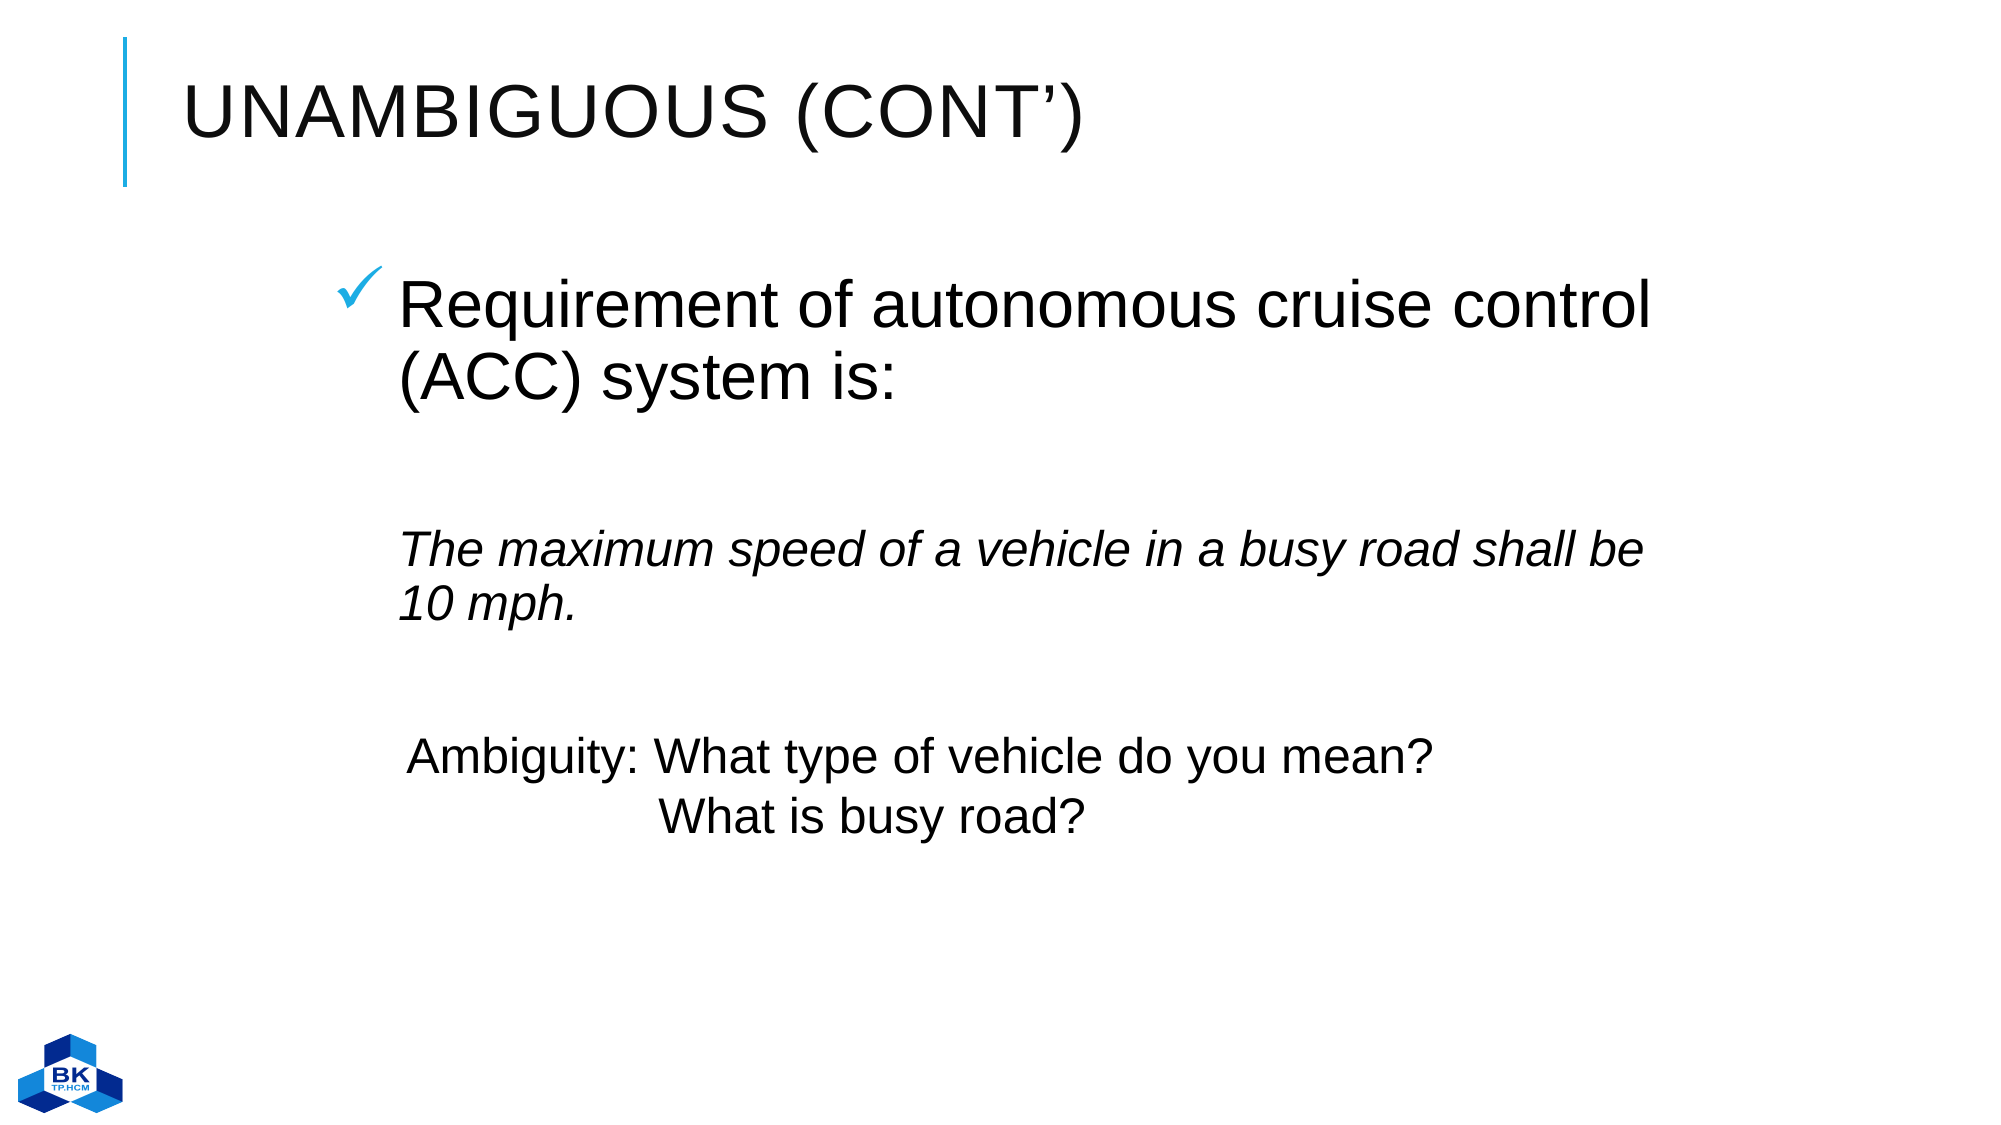

# Unambiguous (cont’)
Requirement of autonomous cruise control (ACC) system is:

The maximum speed of a vehicle in a busy road shall be 10 mph.

Ambiguity: What type of vehicle do you mean?
                  What is busy road?